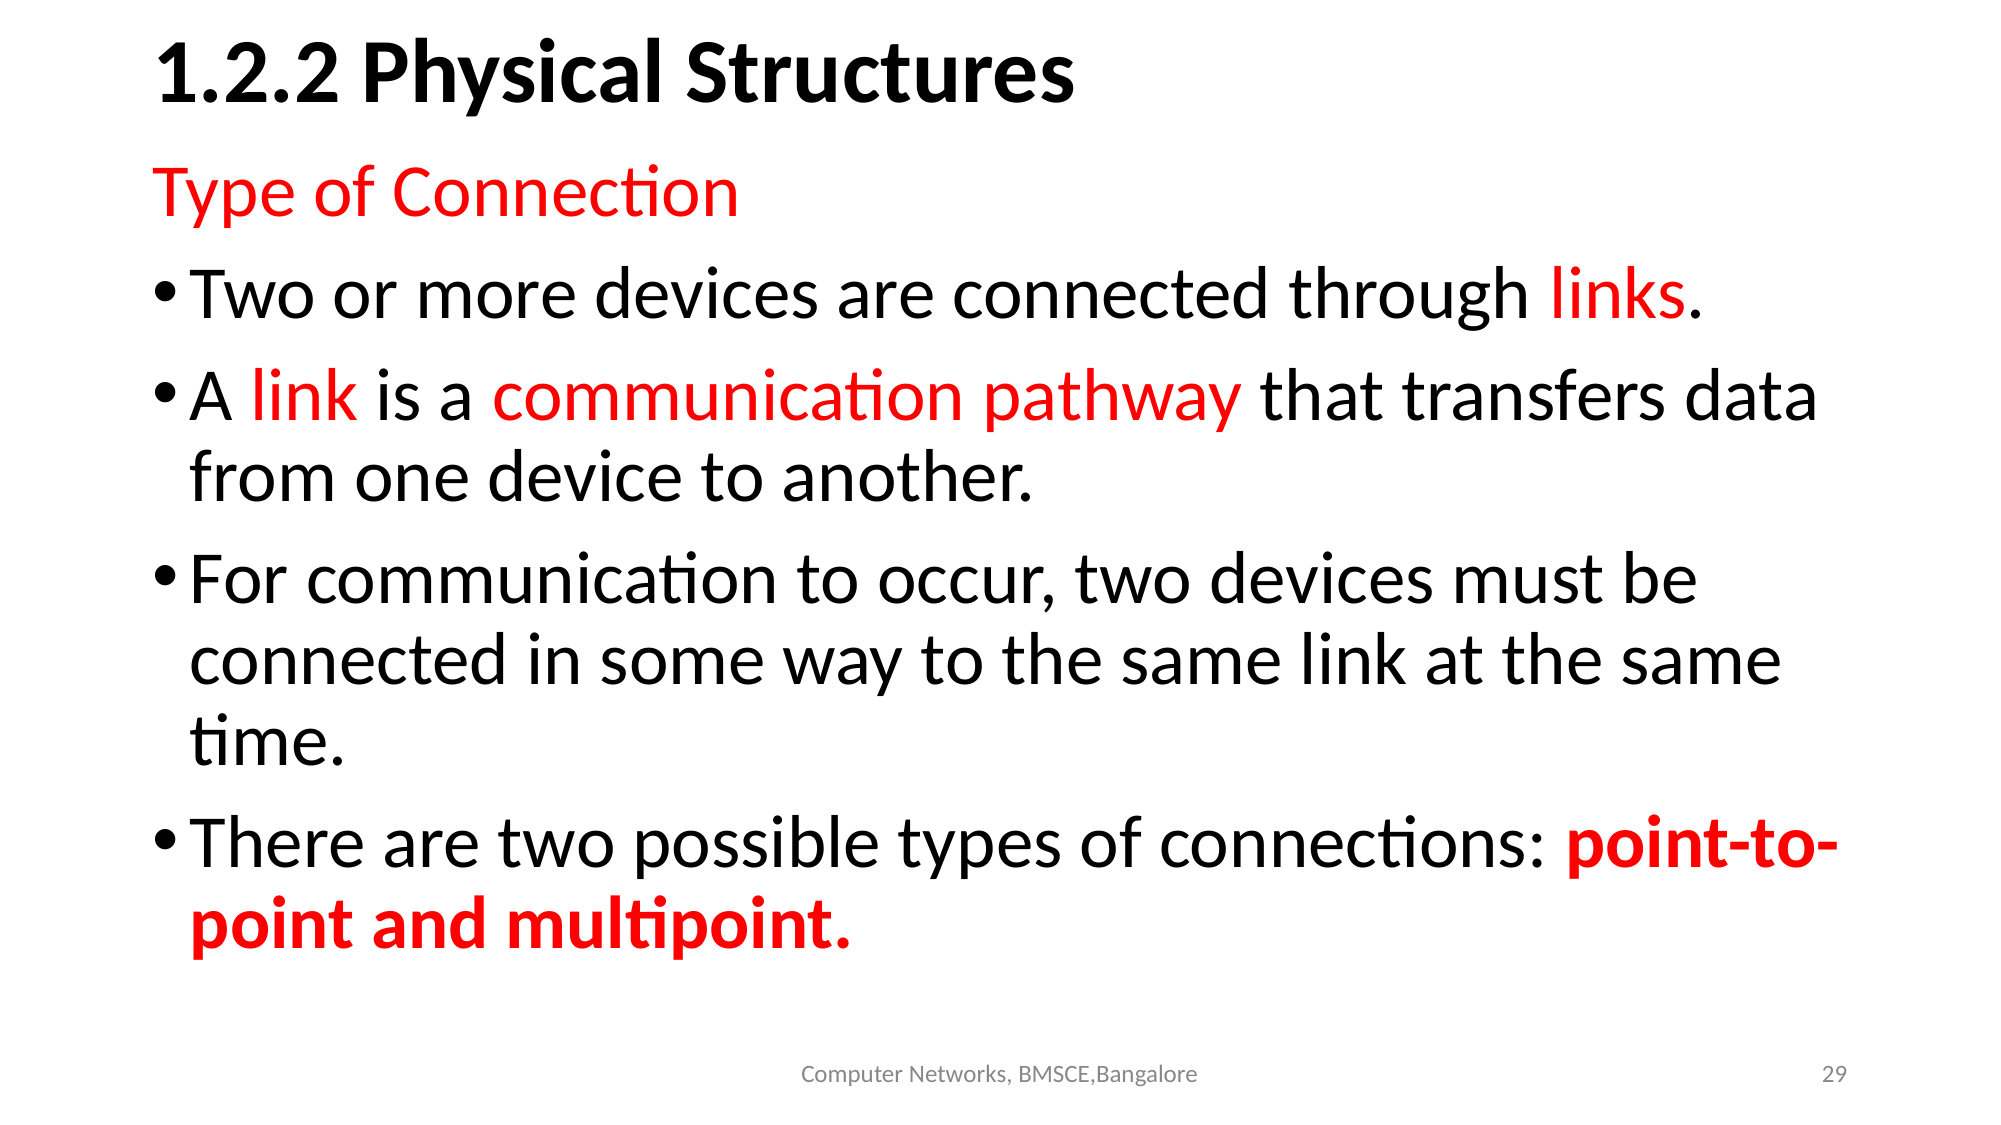

# 1.2.2 Physical Structures
Type of Connection
Two or more devices are connected through links.
A link is a communication pathway that transfers data from one device to another.
For communication to occur, two devices must be connected in some way to the same link at the same time.
There are two possible types of connections: point-to-point and multipoint.

Computer Networks, BMSCE,Bangalore
29